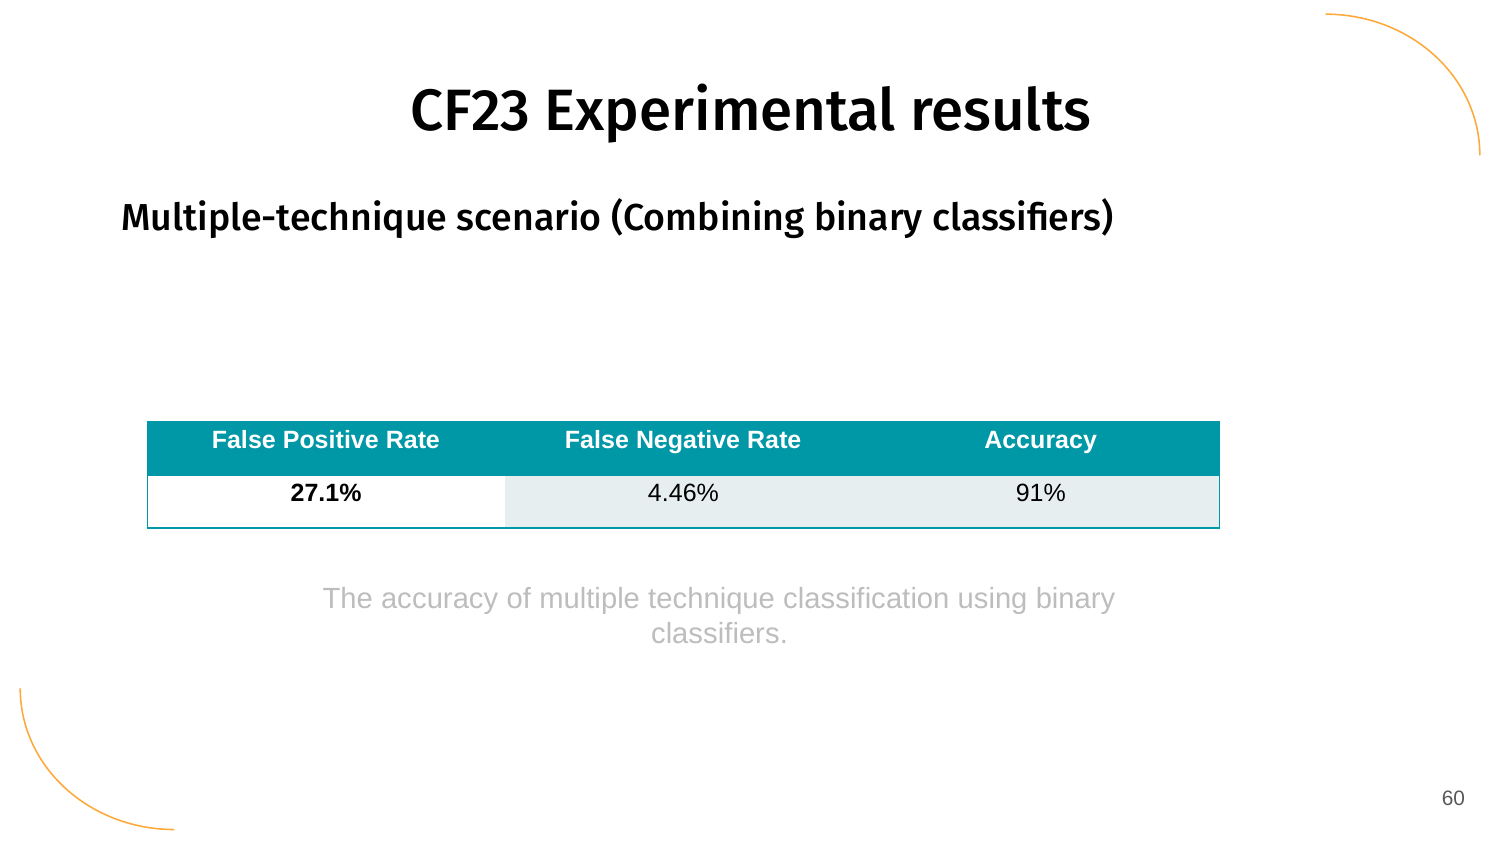

CF23 Experimental results
Multiple-technique scenario (Combining binary classifiers)
| False Positive Rate | False Negative Rate | Accuracy |
| --- | --- | --- |
| 27.1% | 4.46% | 91% |
The accuracy of multiple technique classification using binary classifiers.
60